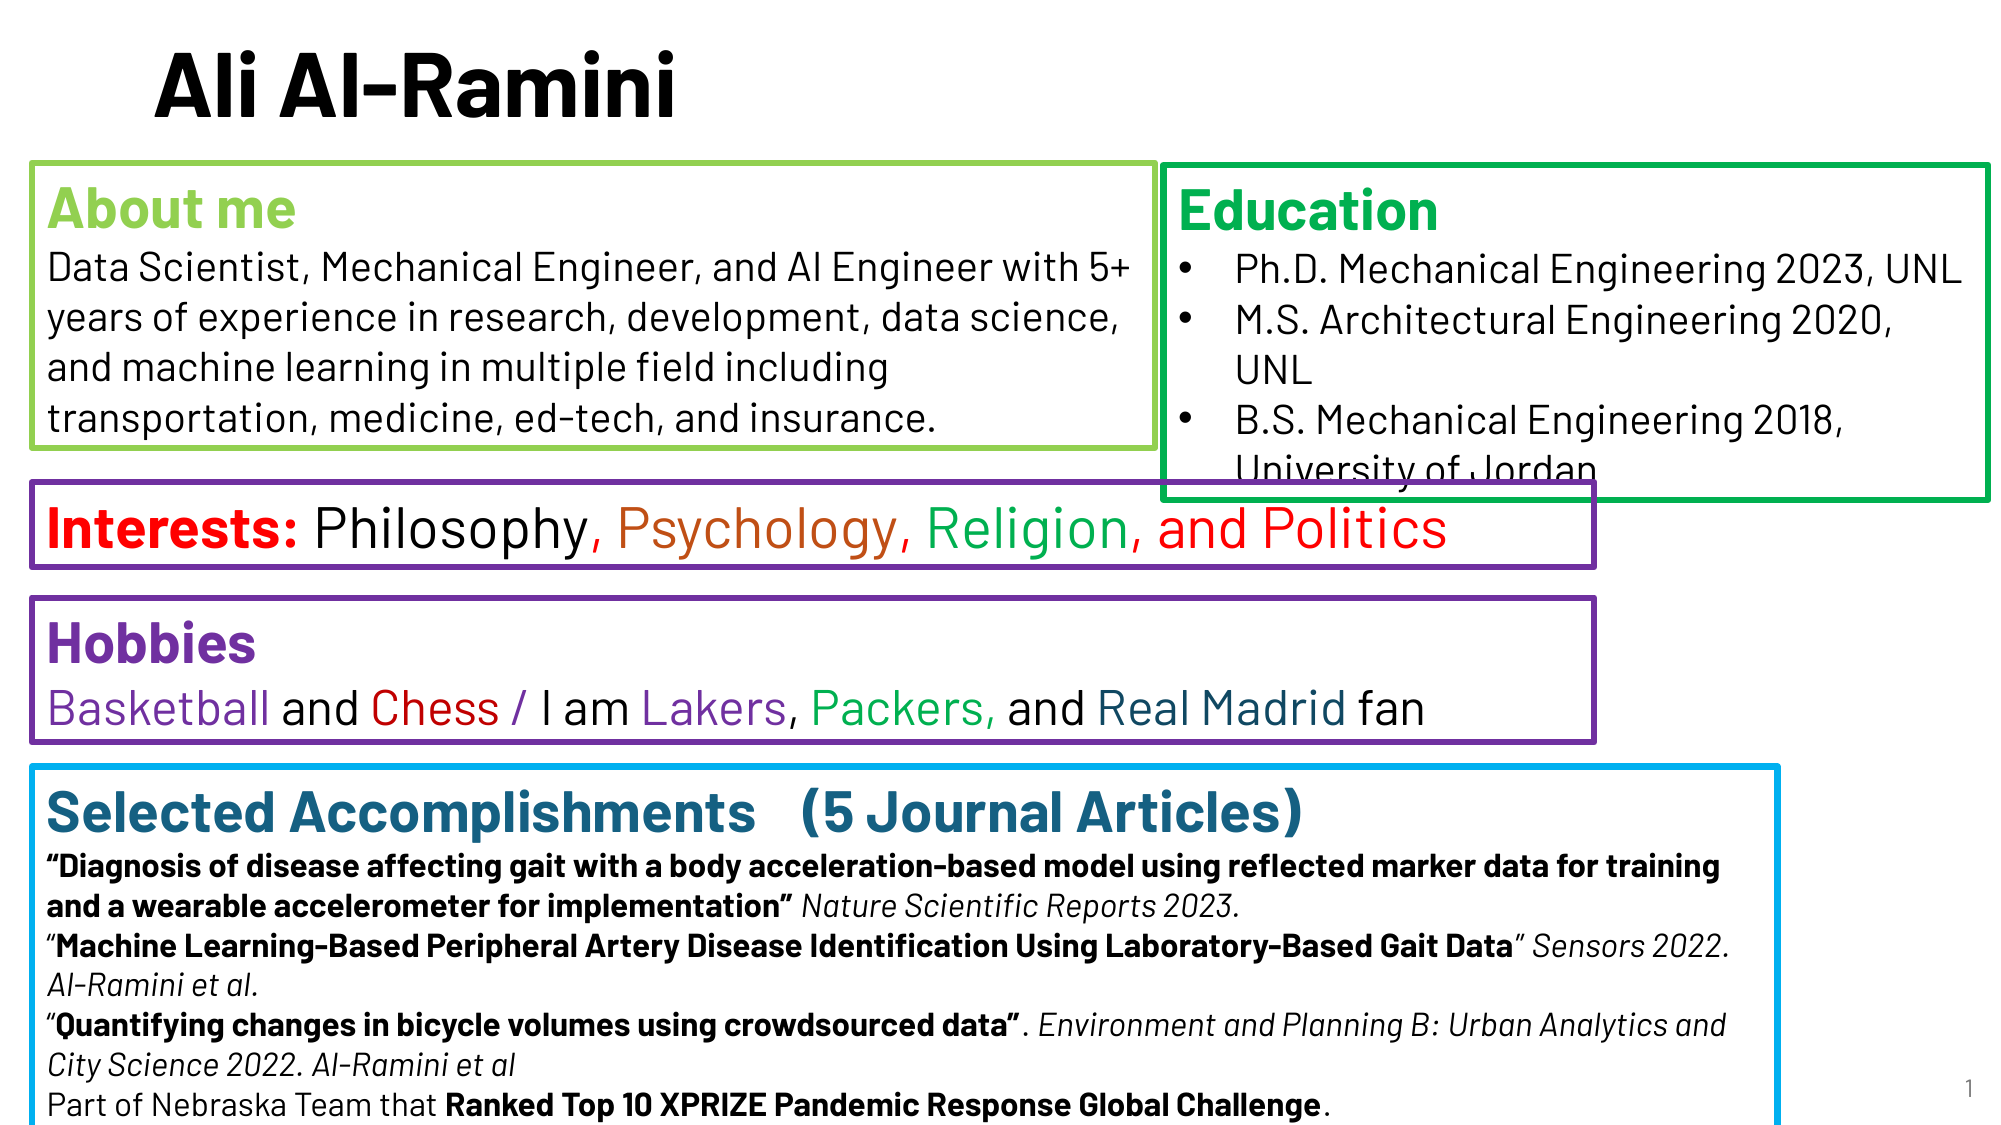

# Ali Al-Ramini
About me
Data Scientist, Mechanical Engineer, and AI Engineer with 5+ years of experience in research, development, data science, and machine learning in multiple field including transportation, medicine, ed-tech, and insurance.
Education
Ph.D. Mechanical Engineering 2023, UNL
M.S. Architectural Engineering 2020, UNL
B.S. Mechanical Engineering 2018, University of Jordan
Interests: Philosophy, Psychology, Religion, and Politics
Hobbies
Basketball and Chess / I am Lakers, Packers, and Real Madrid fan
Selected Accomplishments    (5 Journal Articles)
“Diagnosis of disease affecting gait with a body acceleration-based model using reflected marker data for training and a wearable accelerometer for implementation” Nature Scientific Reports 2023.
“Machine Learning-Based Peripheral Artery Disease Identification Using Laboratory-Based Gait Data” Sensors 2022. Al-Ramini et al.
“Quantifying changes in bicycle volumes using crowdsourced data”. Environment and Planning B: Urban Analytics and City Science 2022. Al-Ramini et al
Part of Nebraska Team that Ranked Top 10 XPRIZE Pandemic Response Global Challenge.
1